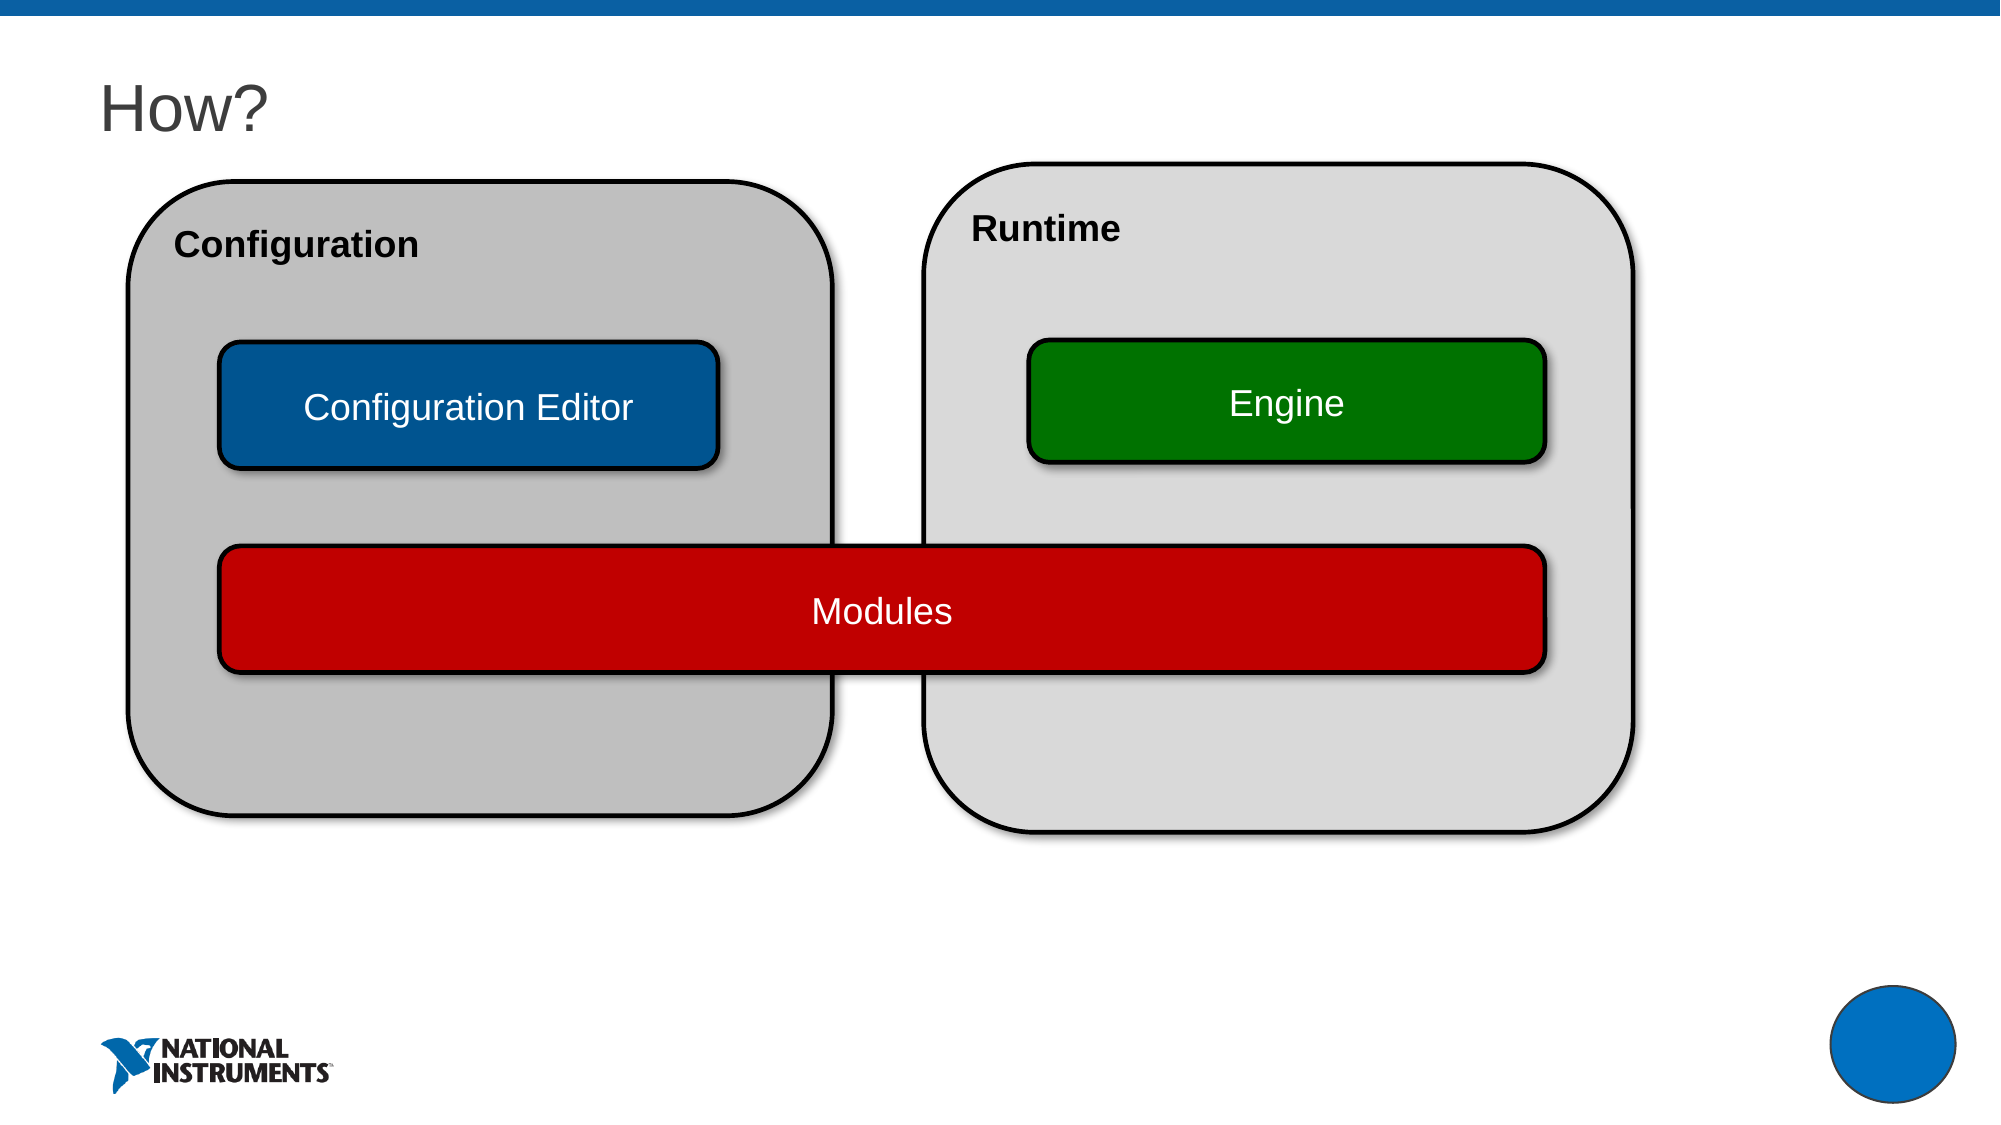

# How?
Runtime
Configuration
Engine
Configuration Editor
Modules